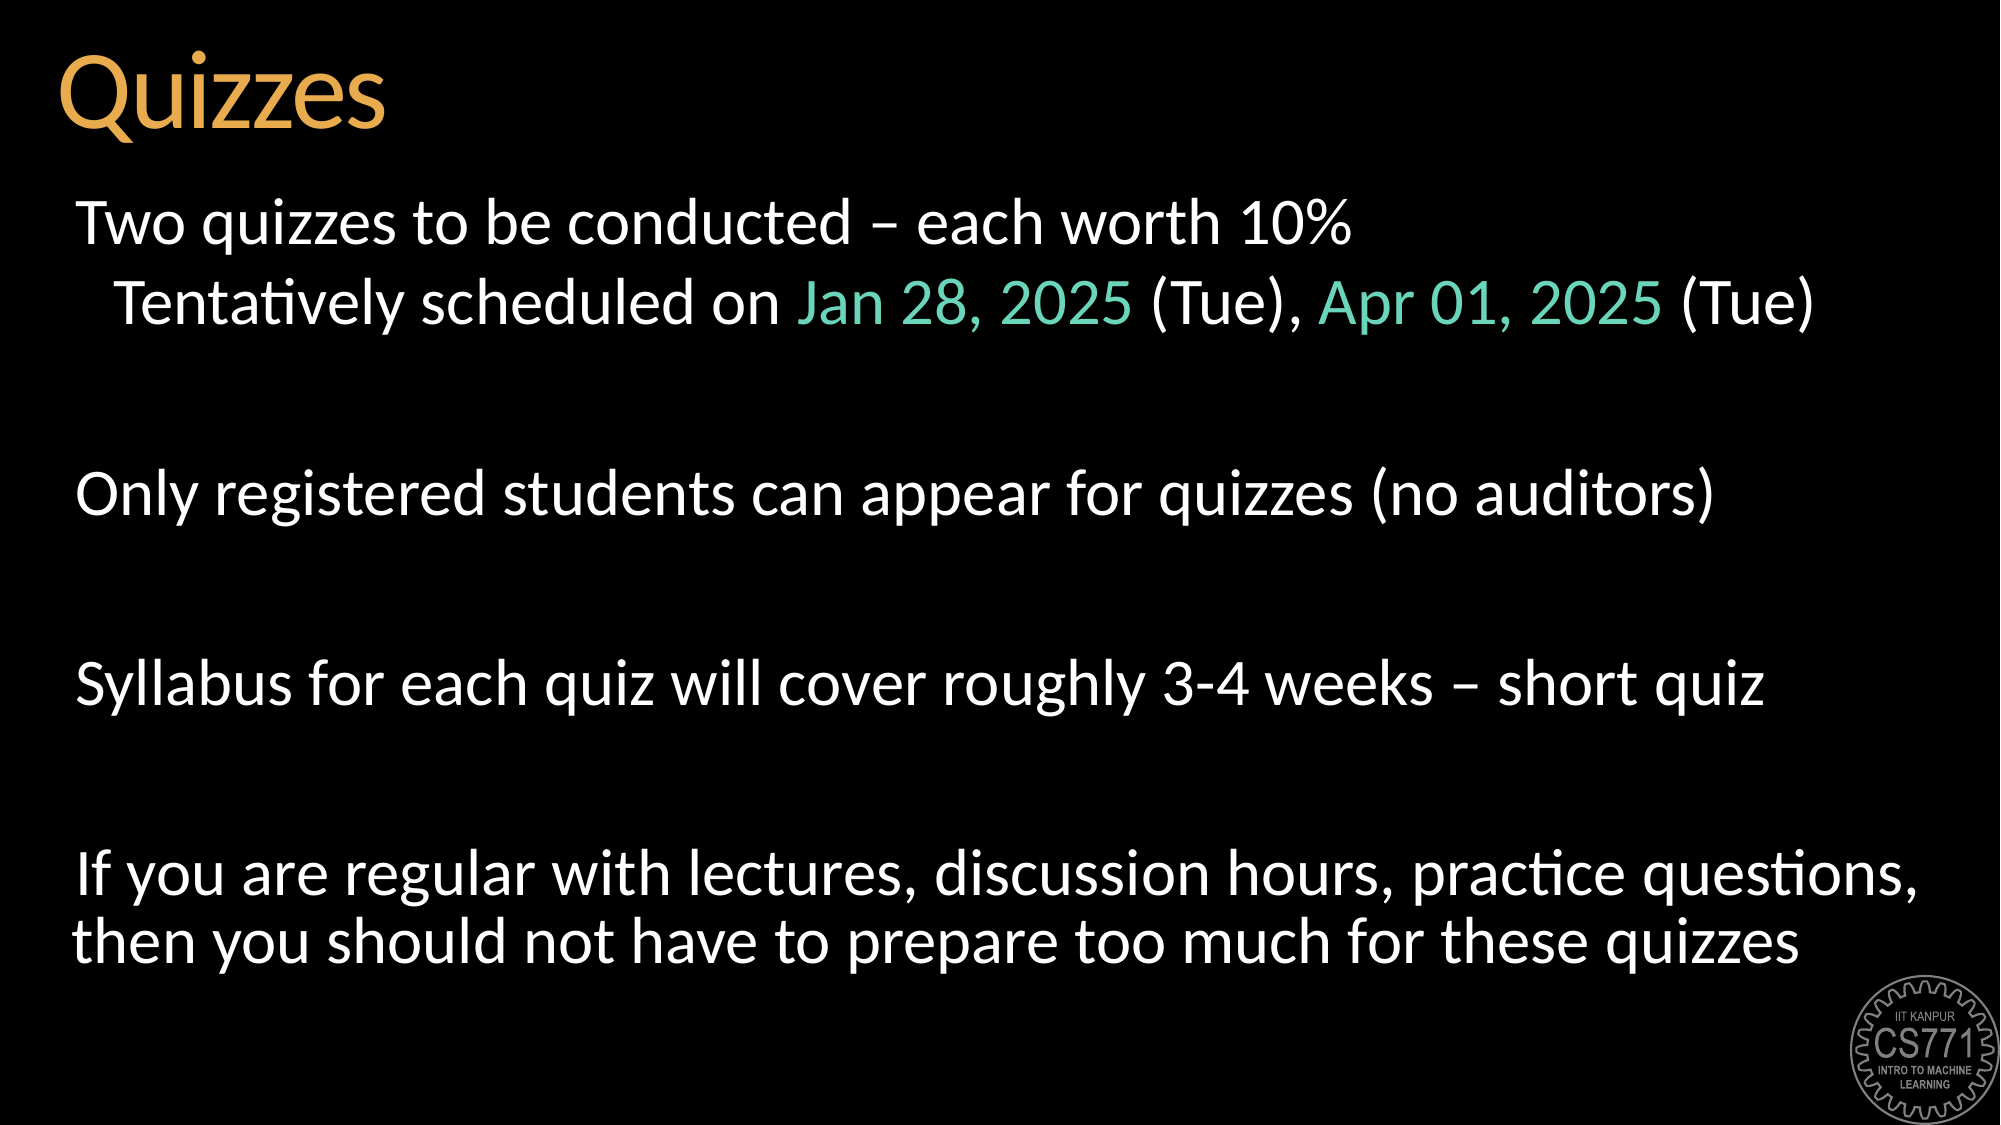

# Quizzes
Two quizzes to be conducted – each worth 10%
Tentatively scheduled on Jan 28, 2025 (Tue), Apr 01, 2025 (Tue)

Only registered students can appear for quizzes (no auditors)

Syllabus for each quiz will cover roughly 3-4 weeks – short quiz

If you are regular with lectures, discussion hours, practice questions, then you should not have to prepare too much for these quizzes